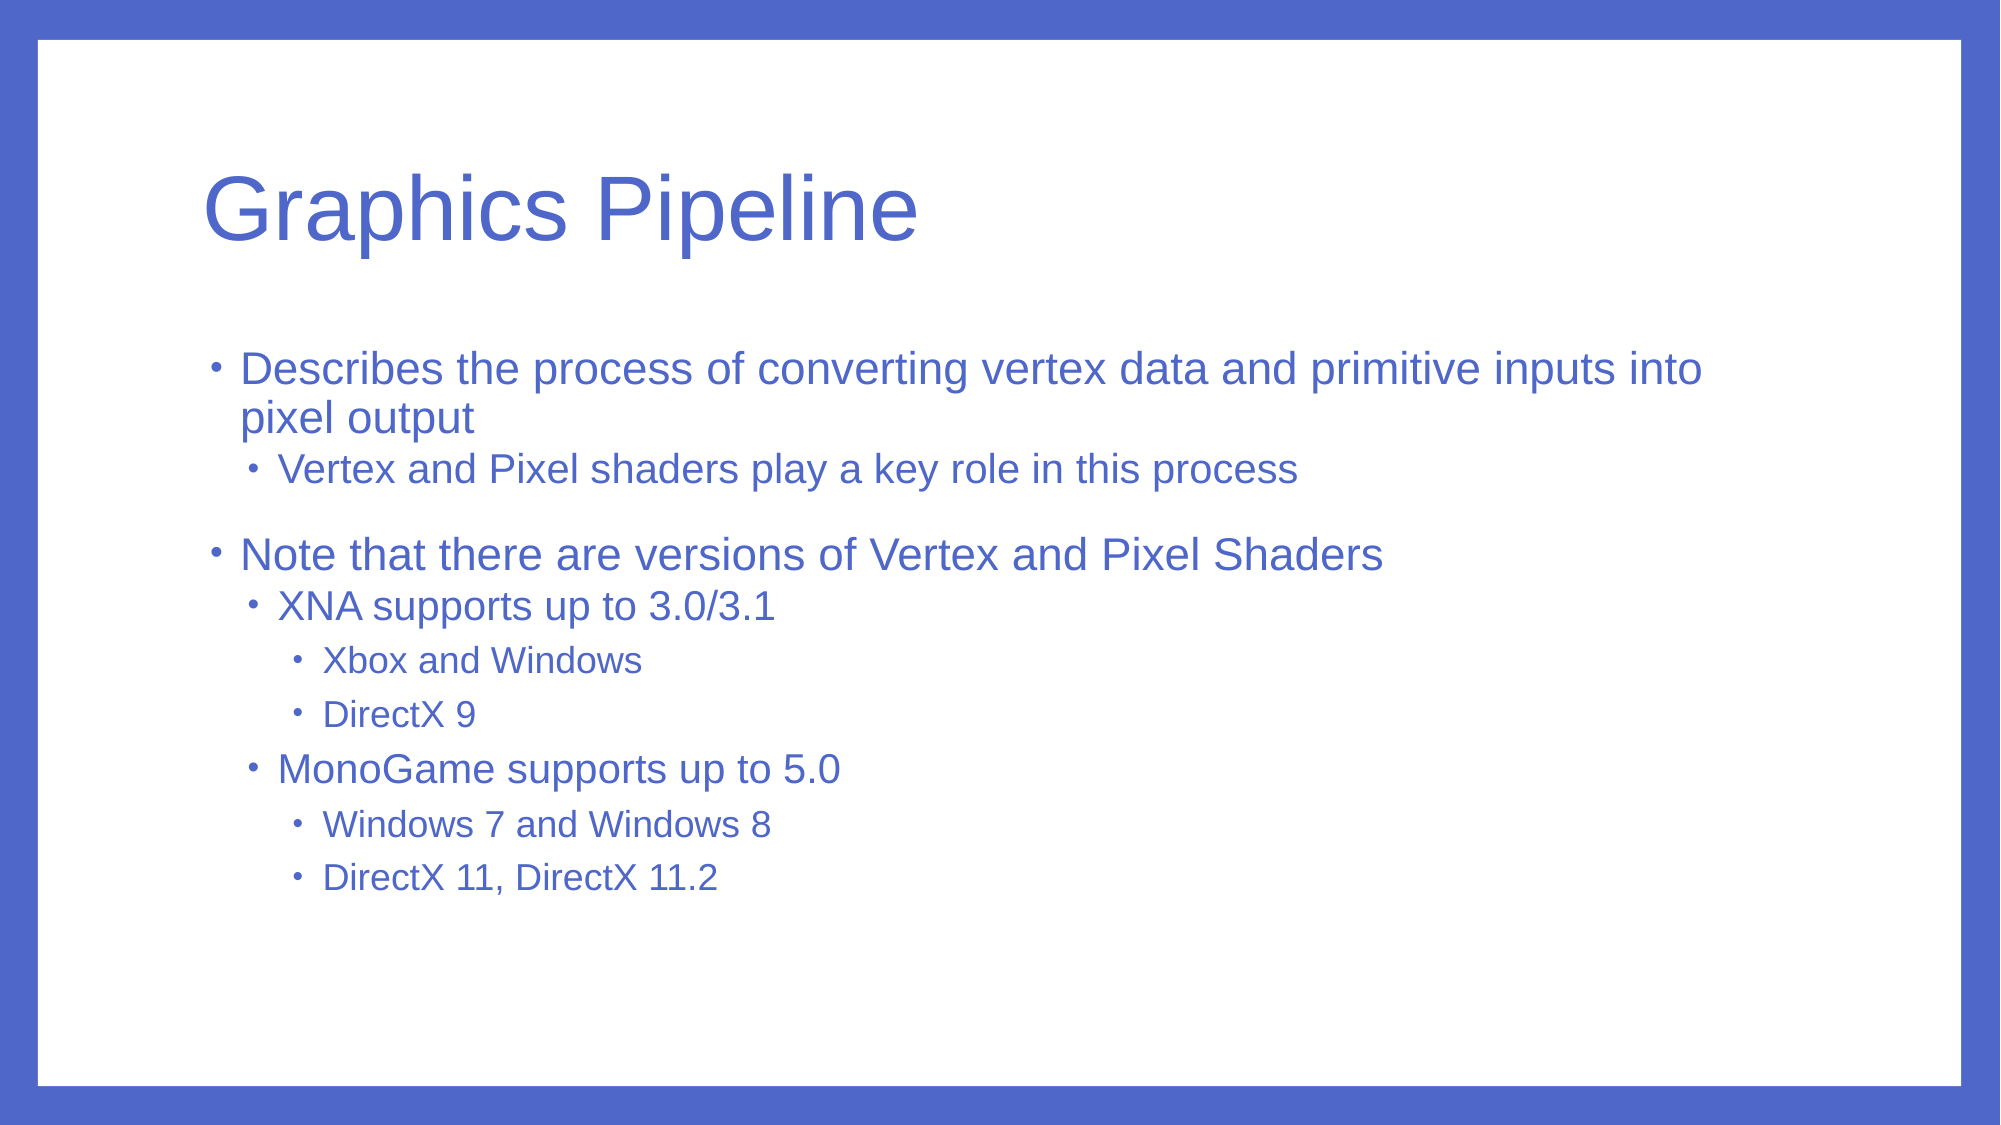

# Graphics Pipeline
Describes the process of converting vertex data and primitive inputs into pixel output
Vertex and Pixel shaders play a key role in this process
Note that there are versions of Vertex and Pixel Shaders
XNA supports up to 3.0/3.1
Xbox and Windows
DirectX 9
MonoGame supports up to 5.0
Windows 7 and Windows 8
DirectX 11, DirectX 11.2